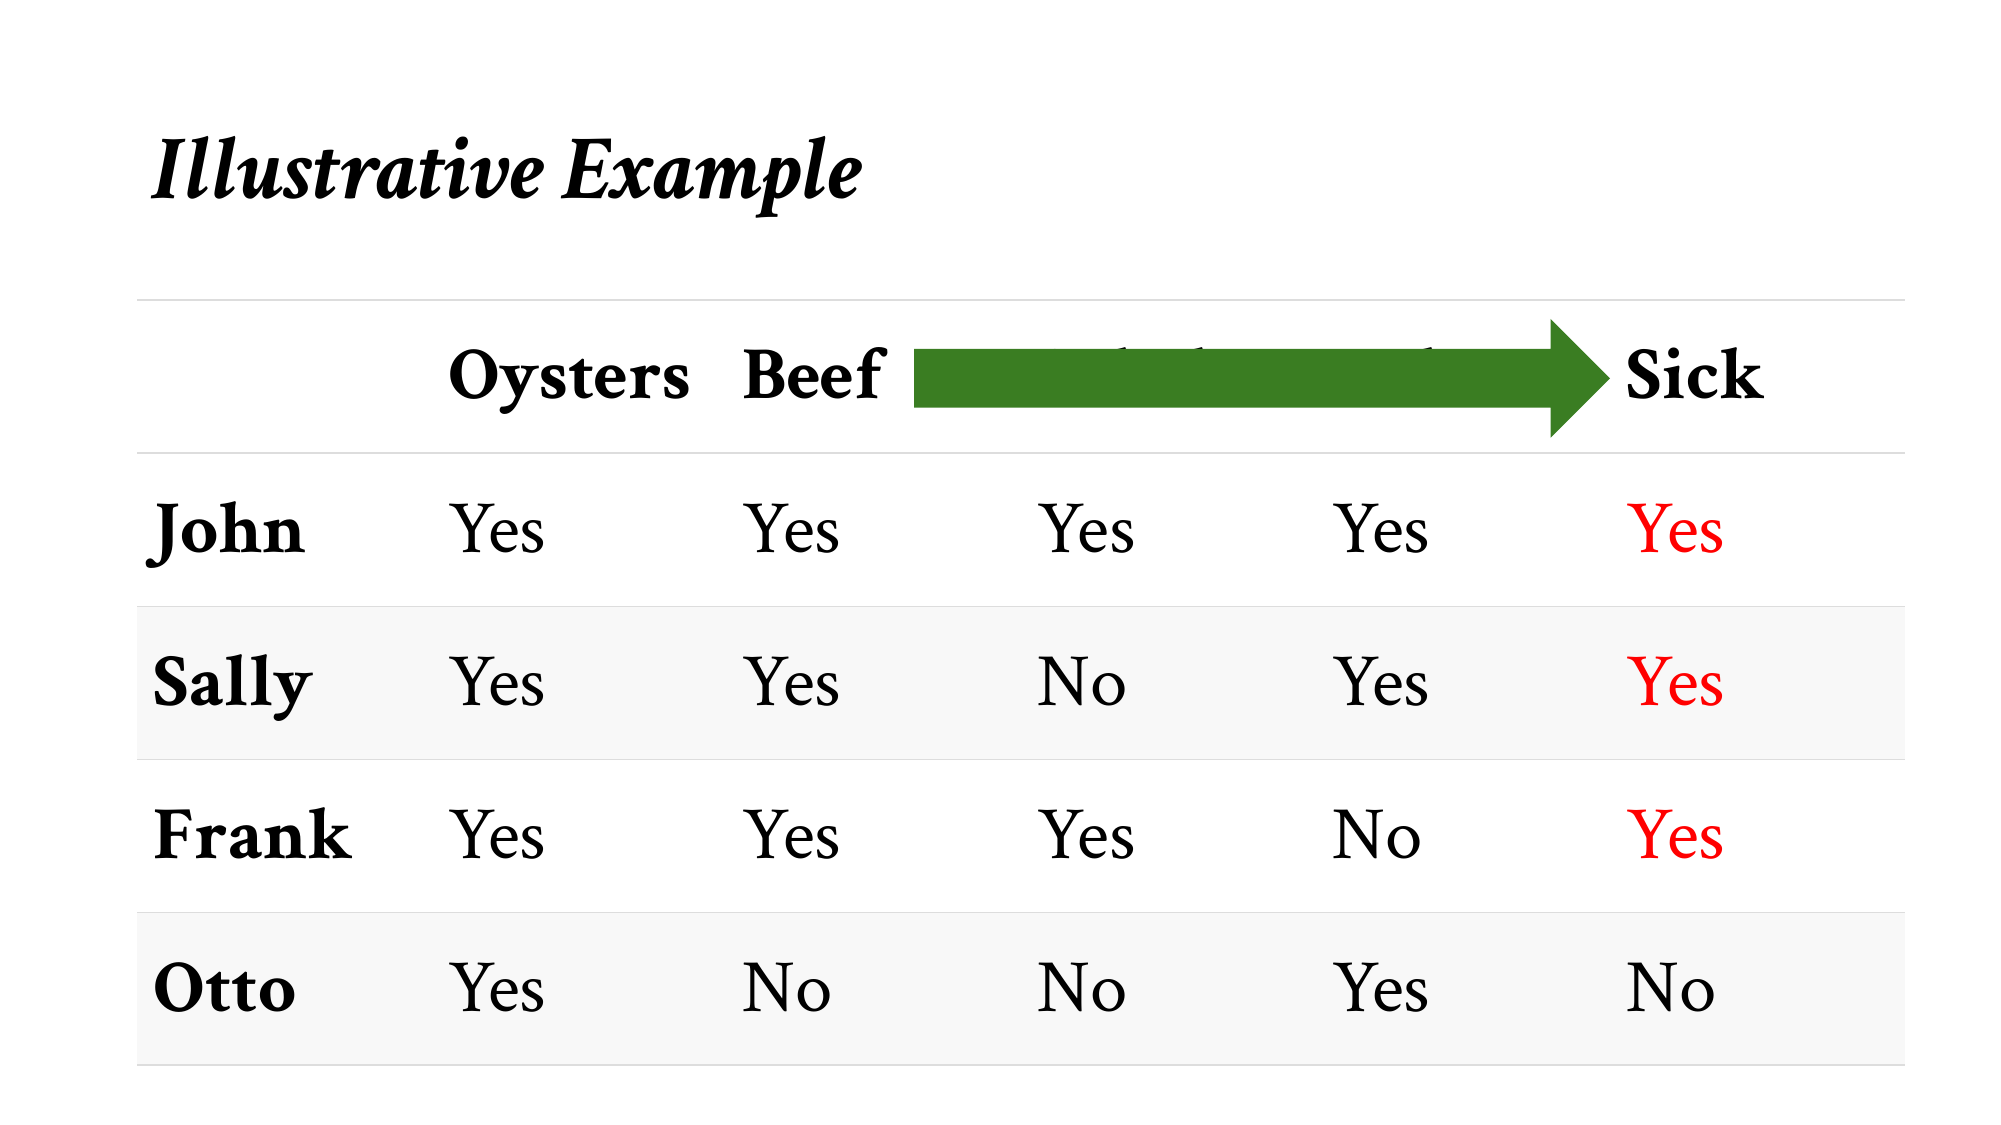

# Illustrative Example
|  | Oysters | Beef | Salad | Cake | Sick |
| --- | --- | --- | --- | --- | --- |
| John | Yes | Yes | Yes | Yes | Yes |
| Sally | Yes | Yes | No | Yes | Yes |
| Frank | Yes | Yes | Yes | No | Yes |
| Otto | Yes | No | No | Yes | No |